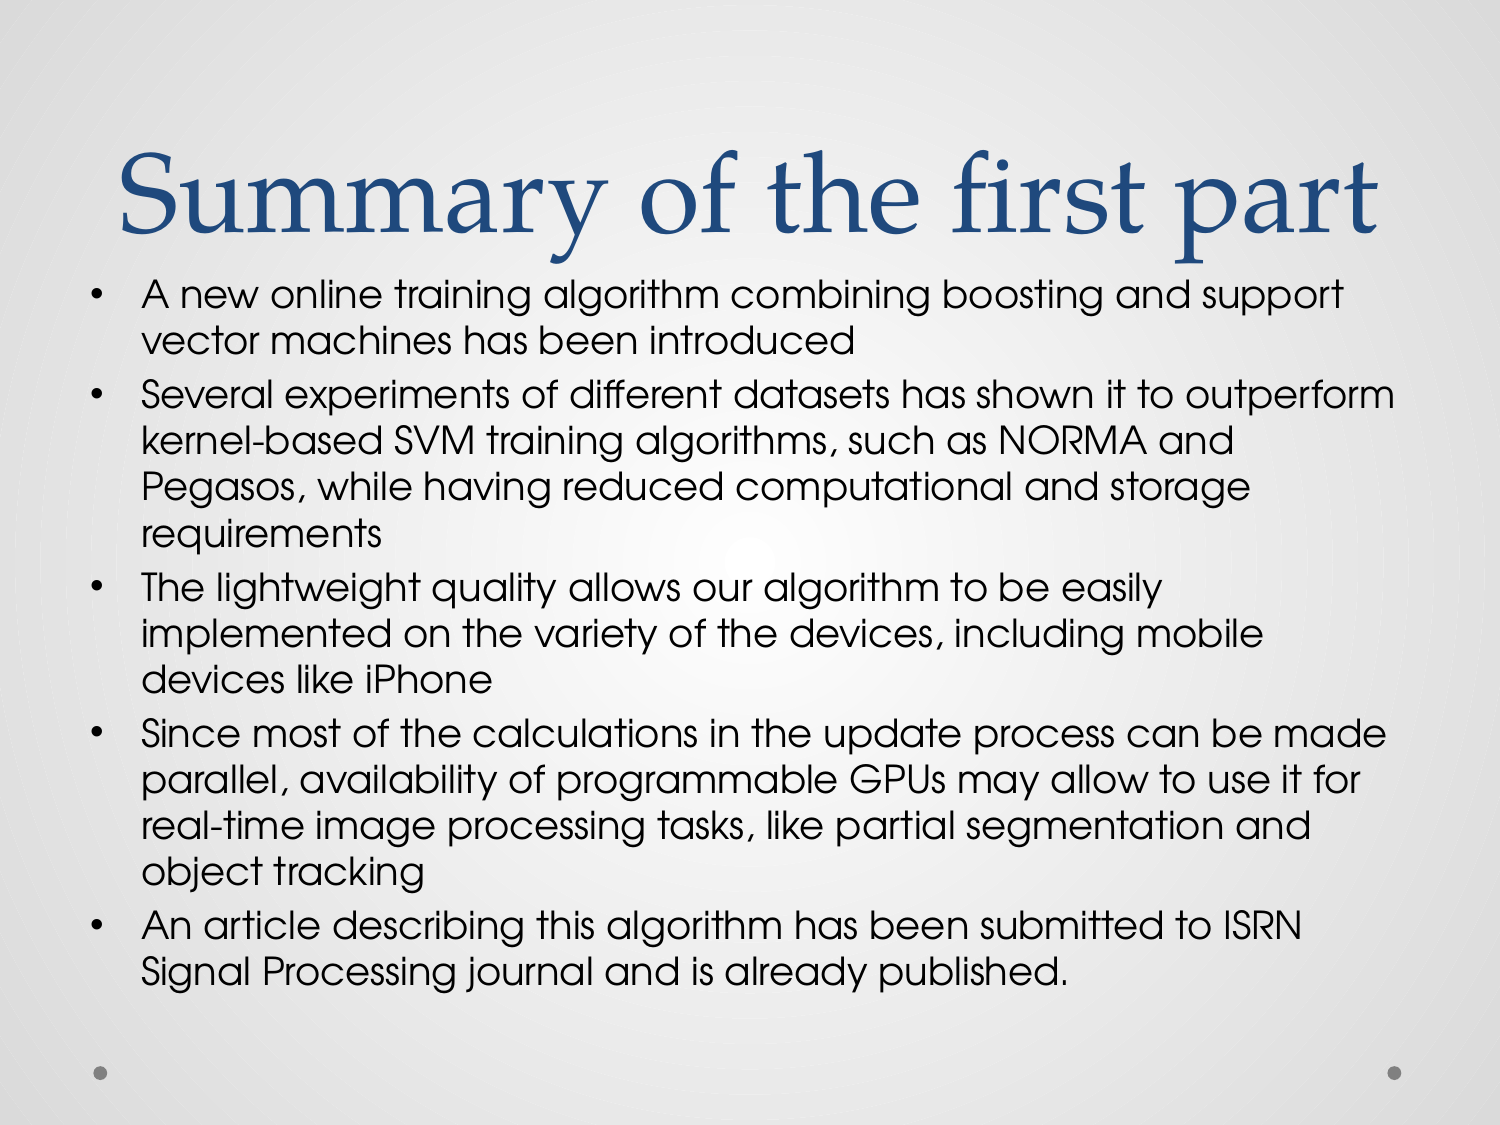

# Summary of the first part
A new online training algorithm combining boosting and support vector machines has been introduced
Several experiments of different datasets has shown it to outperform kernel-based SVM training algorithms, such as NORMA and Pegasos, while having reduced computational and storage requirements
The lightweight quality allows our algorithm to be easily implemented on the variety of the devices, including mobile devices like iPhone
Since most of the calculations in the update process can be made parallel, availability of programmable GPUs may allow to use it for real-time image processing tasks, like partial segmentation and object tracking
An article describing this algorithm has been submitted to ISRN Signal Processing journal and is already published.